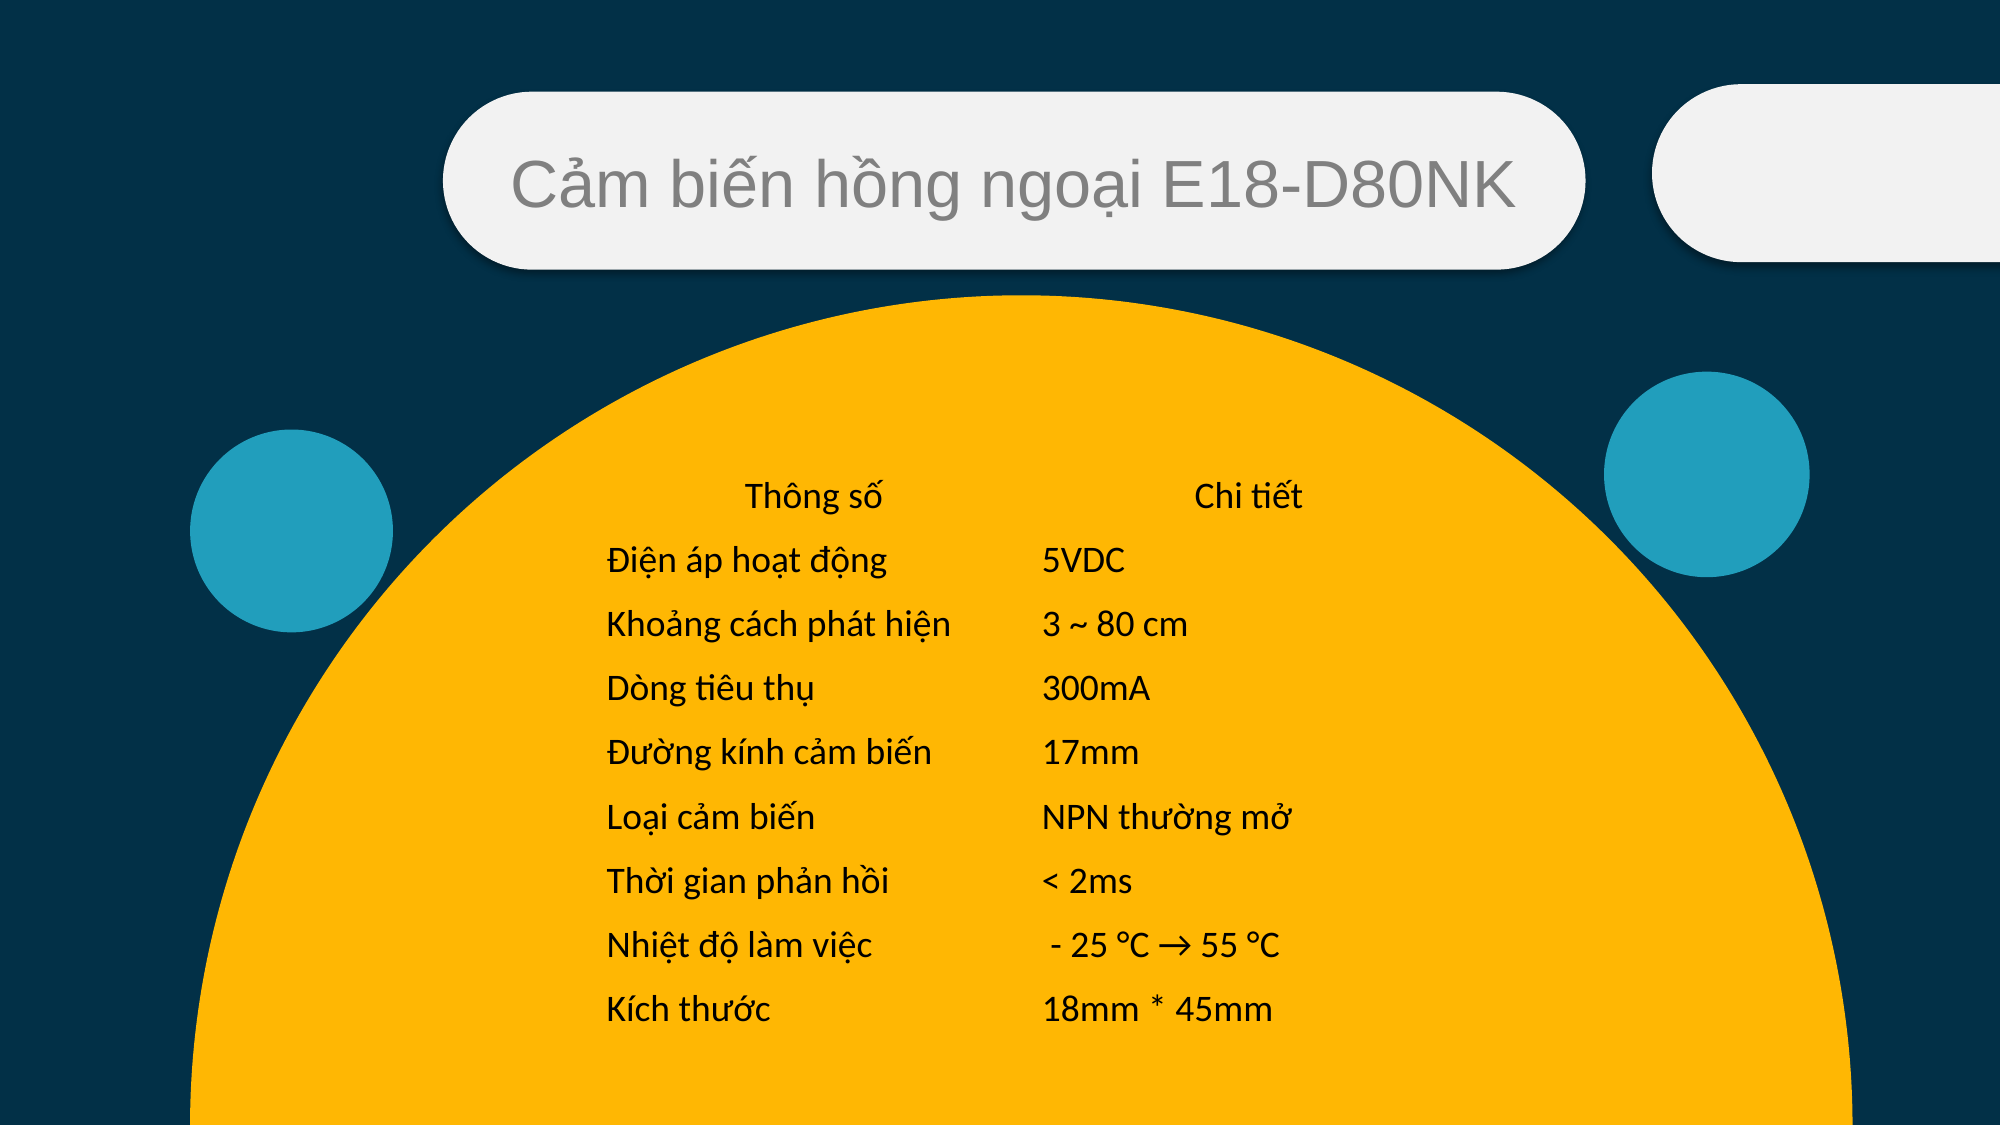

Nội dung 2
Nội dung 4
Nội dung 3
Cảm biến hồng ngoại E18-D80NK

| Thông số | Chi tiết |
| --- | --- |
| Điện áp hoạt động | 5VDC |
| Khoảng cách phát hiện | 3 ~ 80 cm |
| Dòng tiêu thụ | 300mA |
| Đường kính cảm biến | 17mm |
| Loại cảm biến | NPN thường mở |
| Thời gian phản hồi | < 2ms |
| Nhiệt độ làm việc | - 25 °C → 55 °C |
| Kích thước | 18mm \* 45mm |